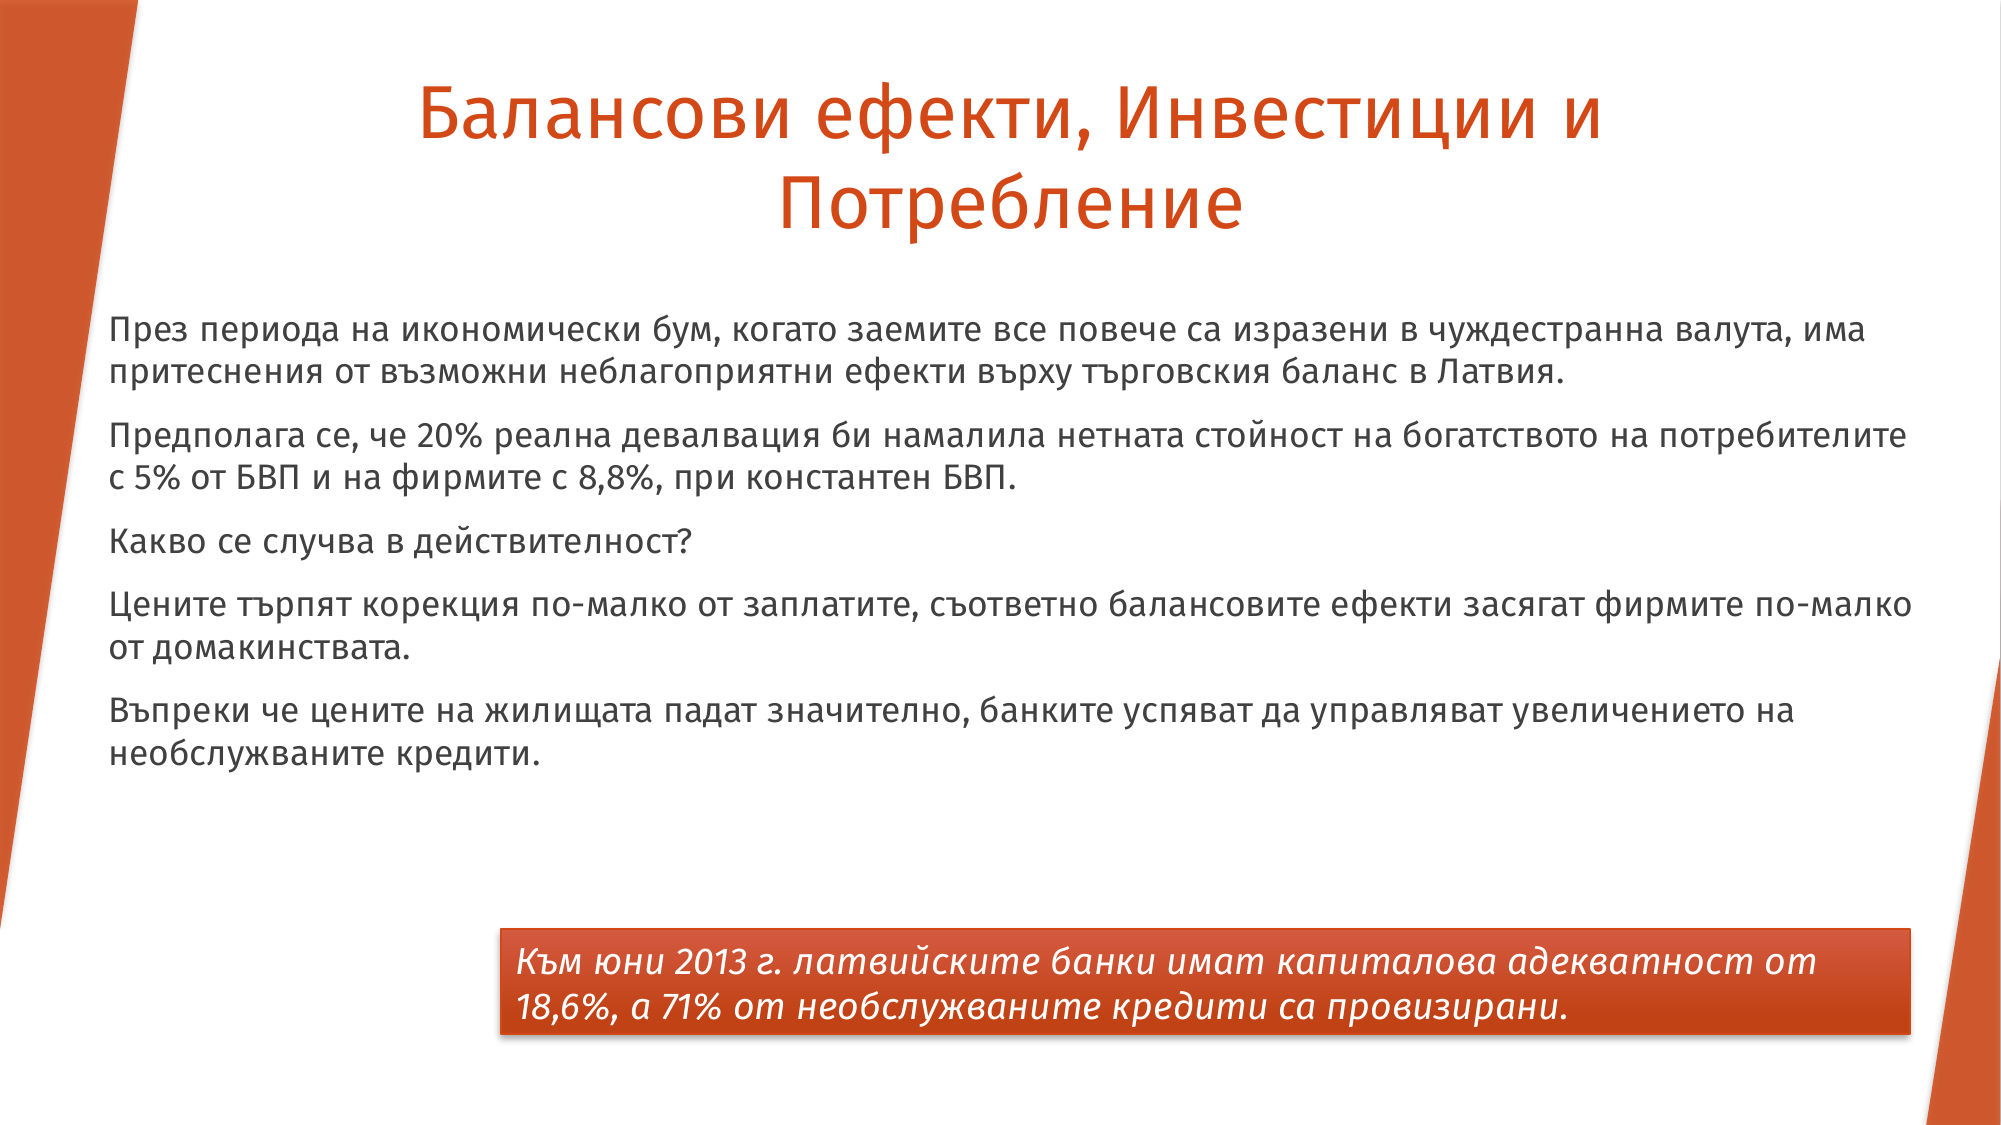

# Балансови ефекти, Инвестиции и Потребление
През периода на икономически бум, когато заемите все повече са изразени в чуждестранна валута, има притеснения от възможни неблагоприятни ефекти върху търговския баланс в Латвия.
Предполага се, че 20% реална девалвация би намалила нетната стойност на богатството на потребителите с 5% от БВП и на фирмите с 8,8%, при константен БВП.
Какво се случва в действителност?
Цените търпят корекция по-малко от заплатите, съответно балансовите ефекти засягат фирмите по-малко от домакинствата.
Въпреки че цените на жилищата падат значително, банките успяват да управляват увеличението на необслужваните кредити.

Към юни 2013 г. латвийските банки имат капиталова адекватност от 18,6%, а 71% от необслужваните кредити са провизирани.